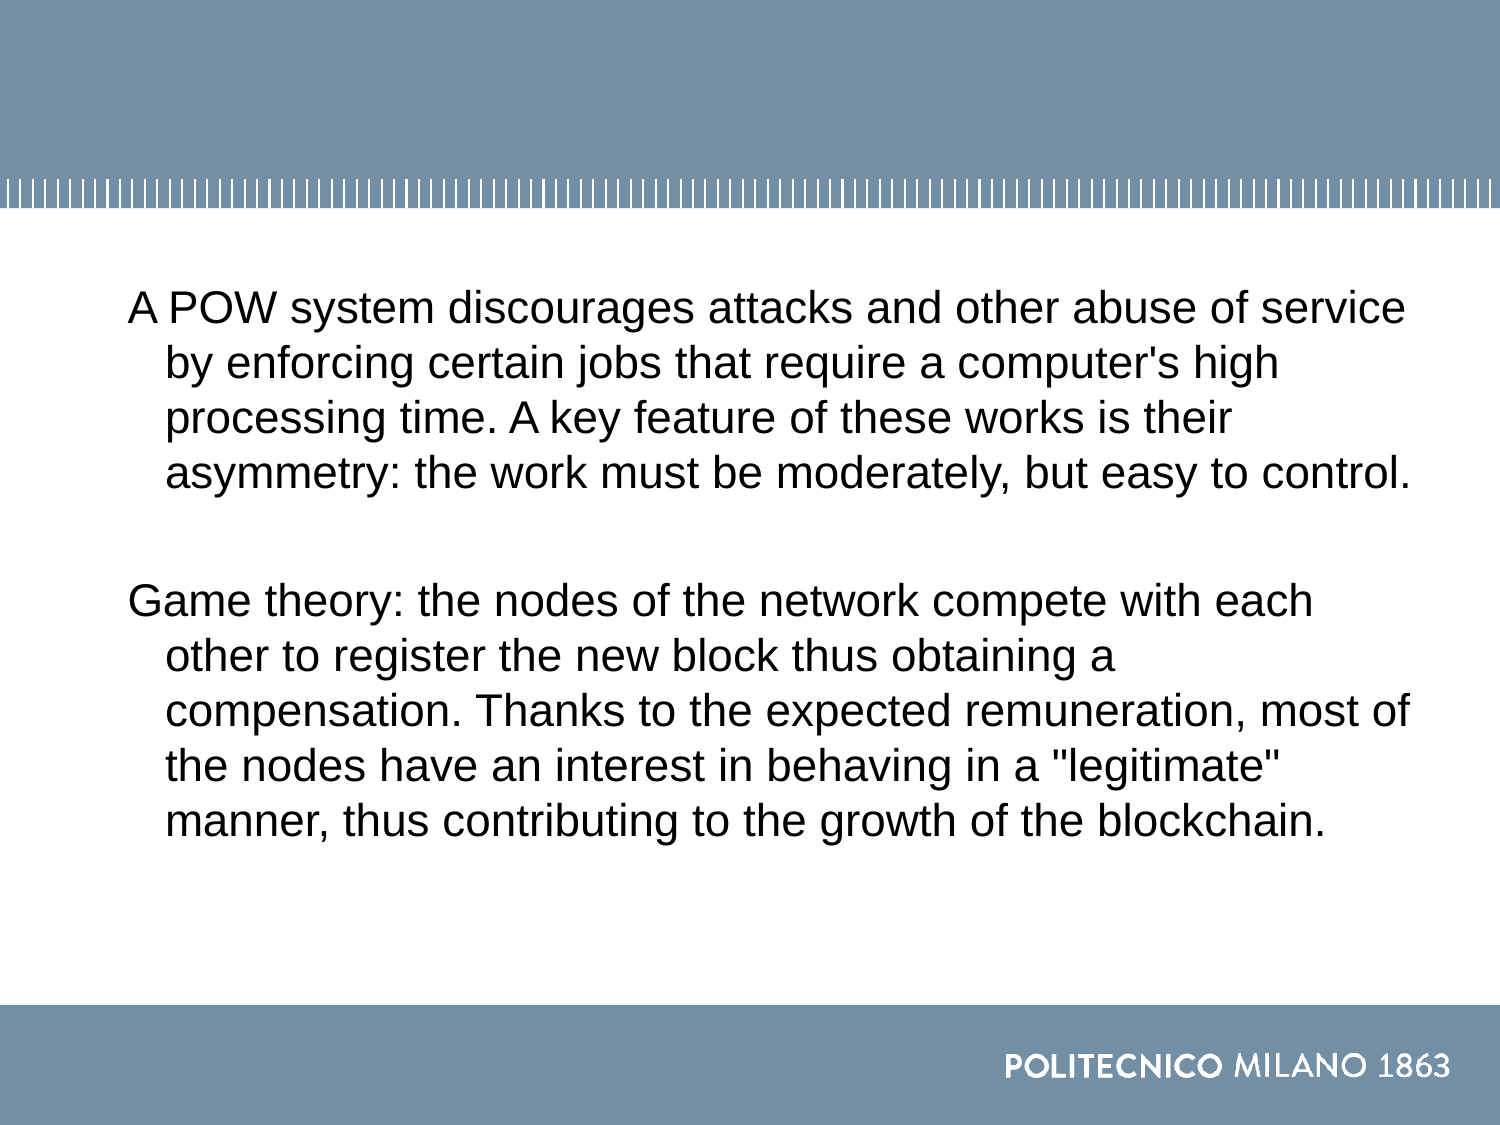

#
A POW system discourages attacks and other abuse of service by enforcing certain jobs that require a computer's high processing time. A key feature of these works is their asymmetry: the work must be moderately, but easy to control.

Game theory: the nodes of the network compete with each other to register the new block thus obtaining a compensation. Thanks to the expected remuneration, most of the nodes have an interest in behaving in a "legitimate" manner, thus contributing to the growth of the blockchain.